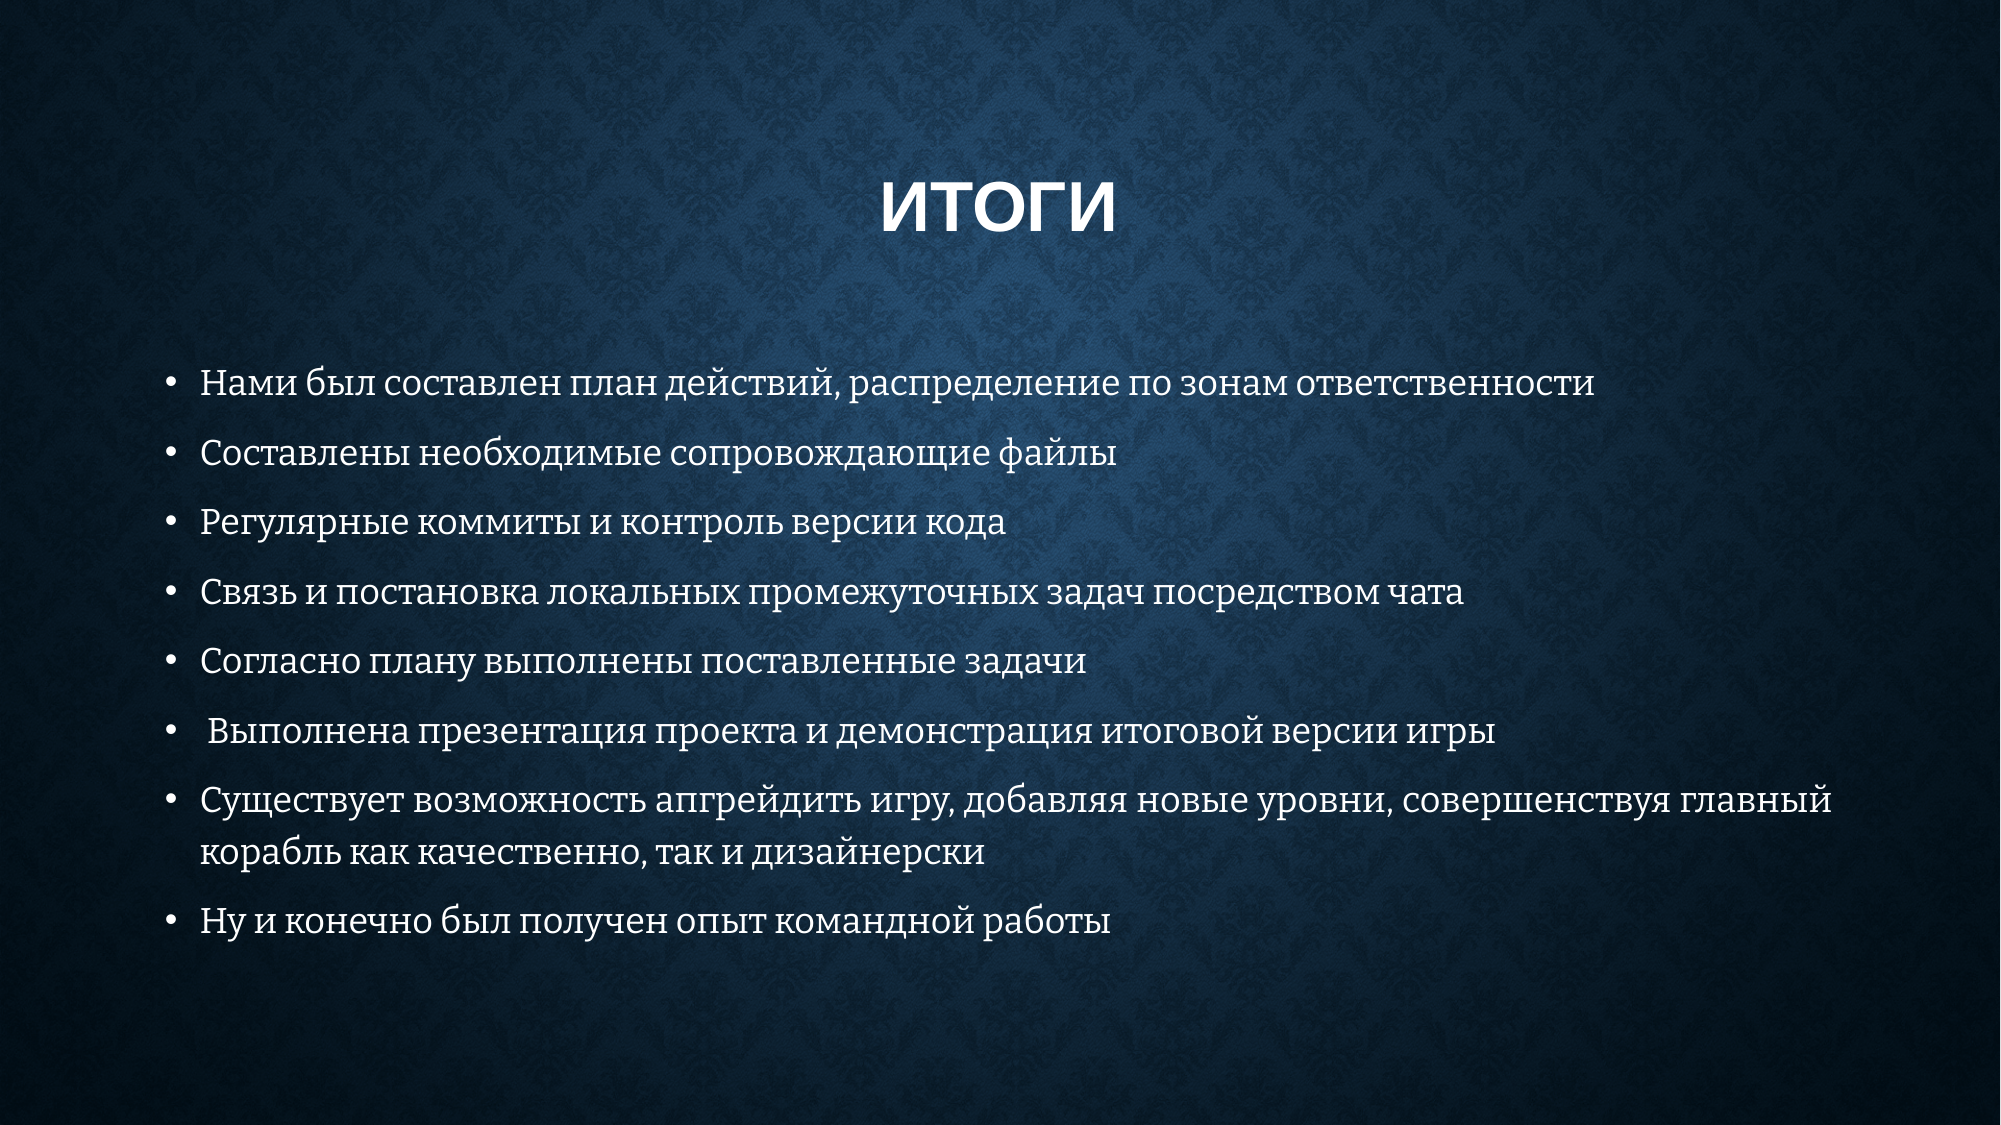

# Итоги
Нами был составлен план действий, распределение по зонам ответственности
Составлены необходимые сопровождающие файлы
Регулярные коммиты и контроль версии кода
Связь и постановка локальных промежуточных задач посредством чата
Согласно плану выполнены поставленные задачи
 Выполнена презентация проекта и демонстрация итоговой версии игры
Существует возможность апгрейдить игру, добавляя новые уровни, совершенствуя главный корабль как качественно, так и дизайнерски
Ну и конечно был получен опыт командной работы